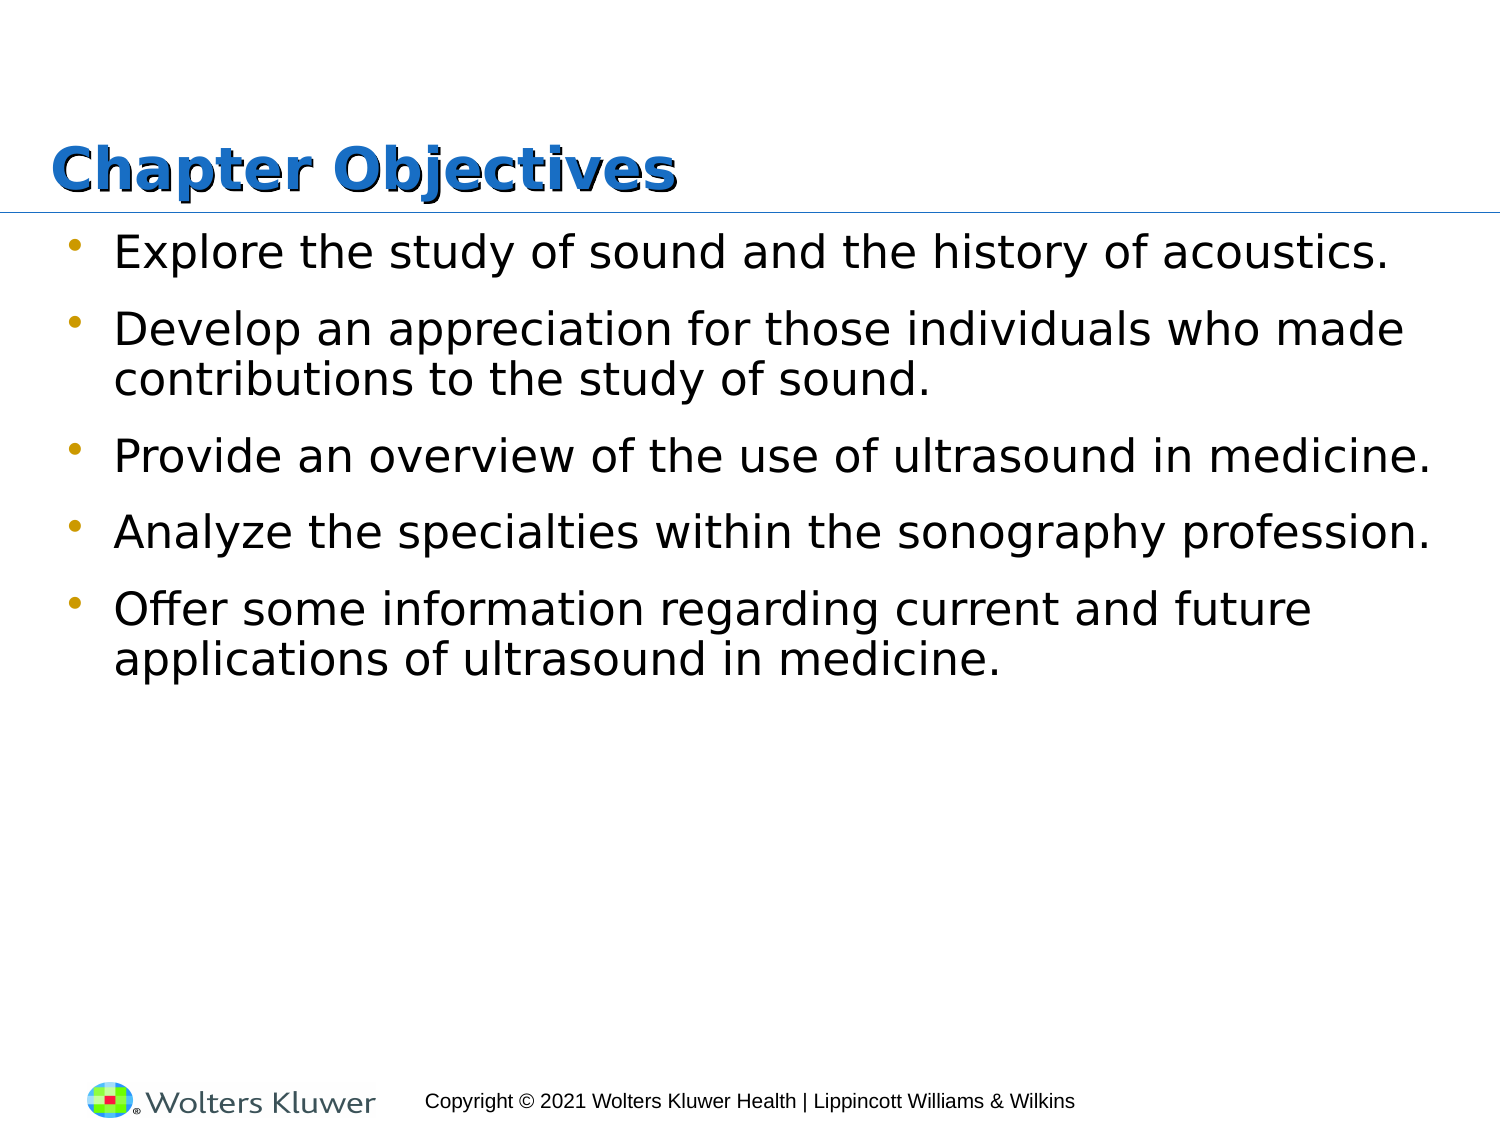

# Chapter Objectives
Explore the study of sound and the history of acoustics.
Develop an appreciation for those individuals who made contributions to the study of sound.
Provide an overview of the use of ultrasound in medicine.
Analyze the specialties within the sonography profession.
Offer some information regarding current and future applications of ultrasound in medicine.